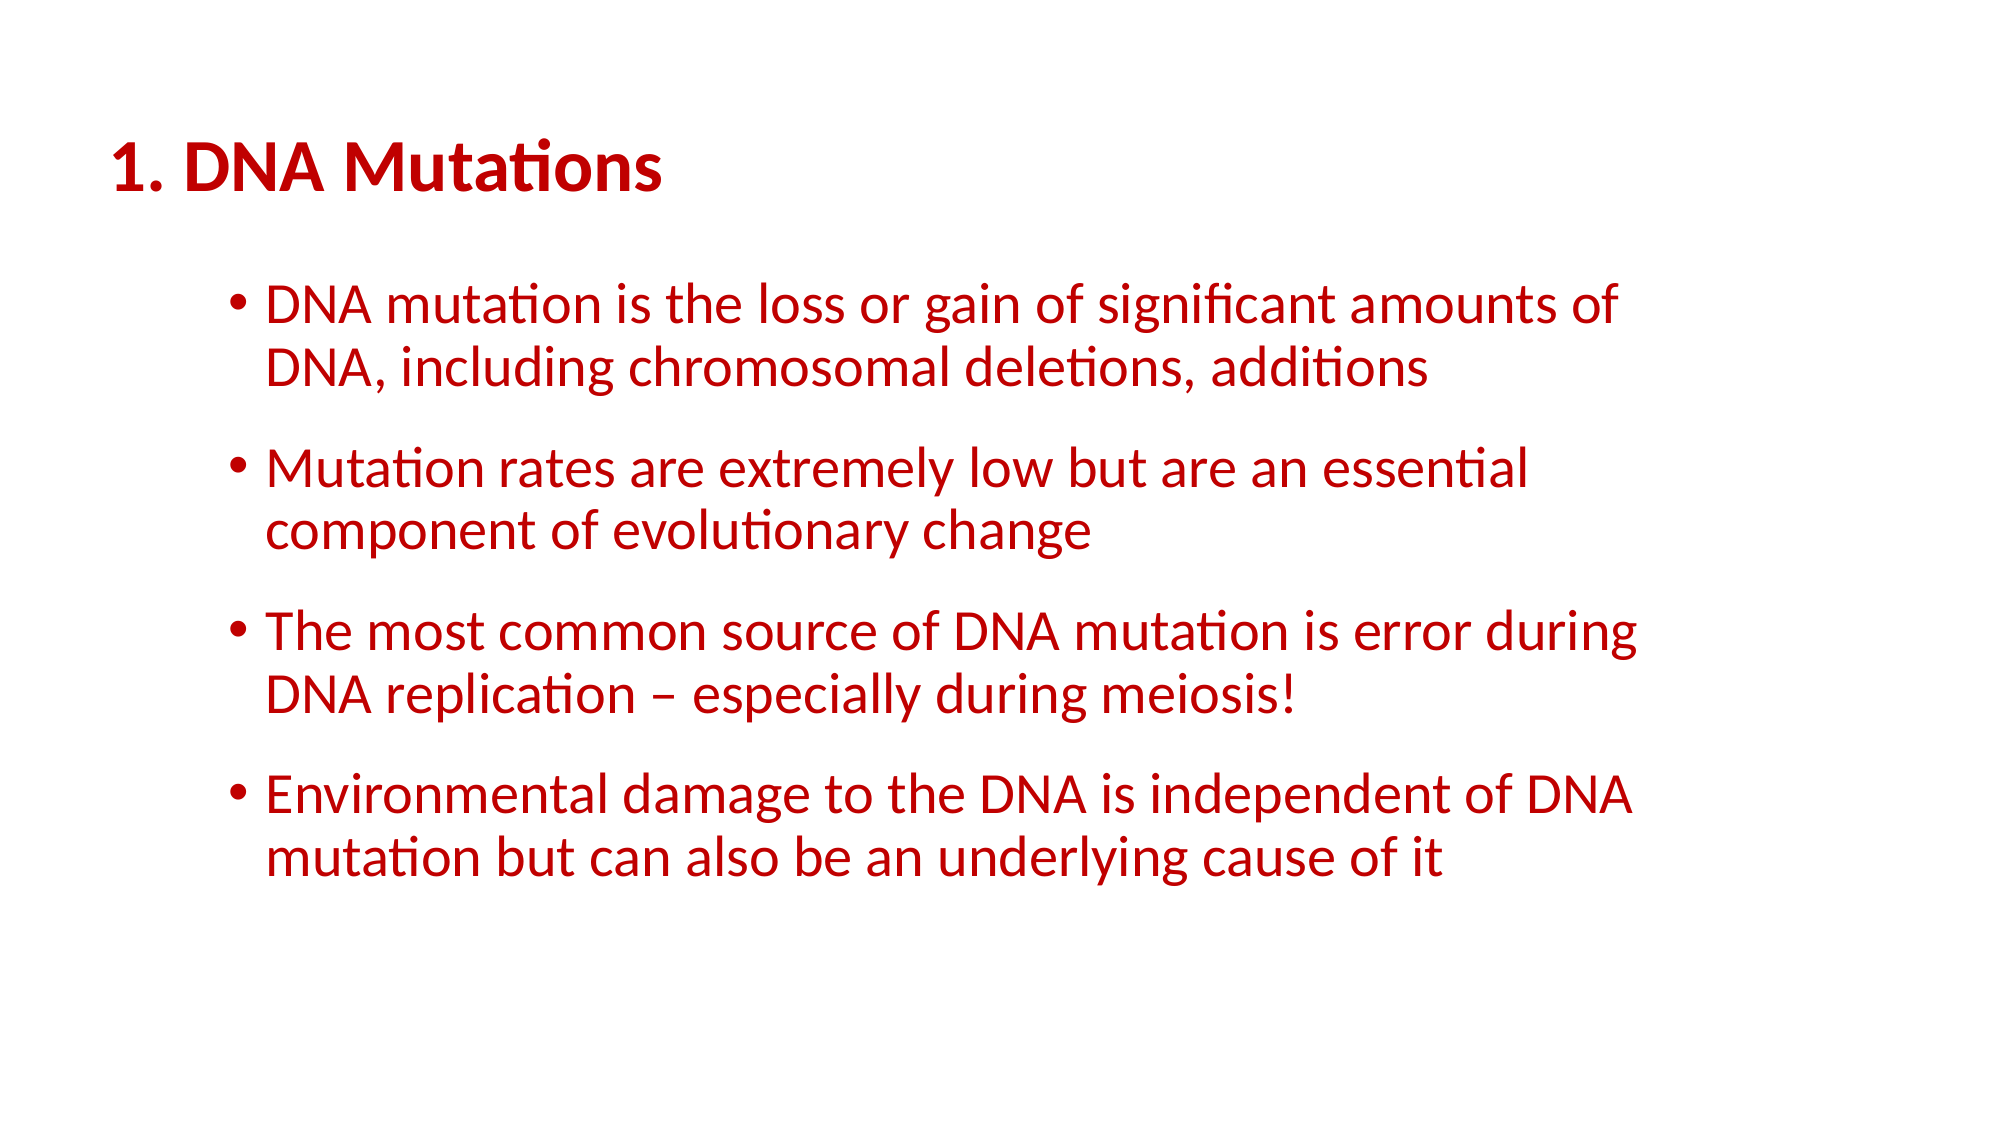

# 1. DNA Mutations
DNA mutation is the loss or gain of significant amounts of DNA, including chromosomal deletions, additions
Mutation rates are extremely low but are an essential component of evolutionary change
The most common source of DNA mutation is error during DNA replication – especially during meiosis!
Environmental damage to the DNA is independent of DNA mutation but can also be an underlying cause of it